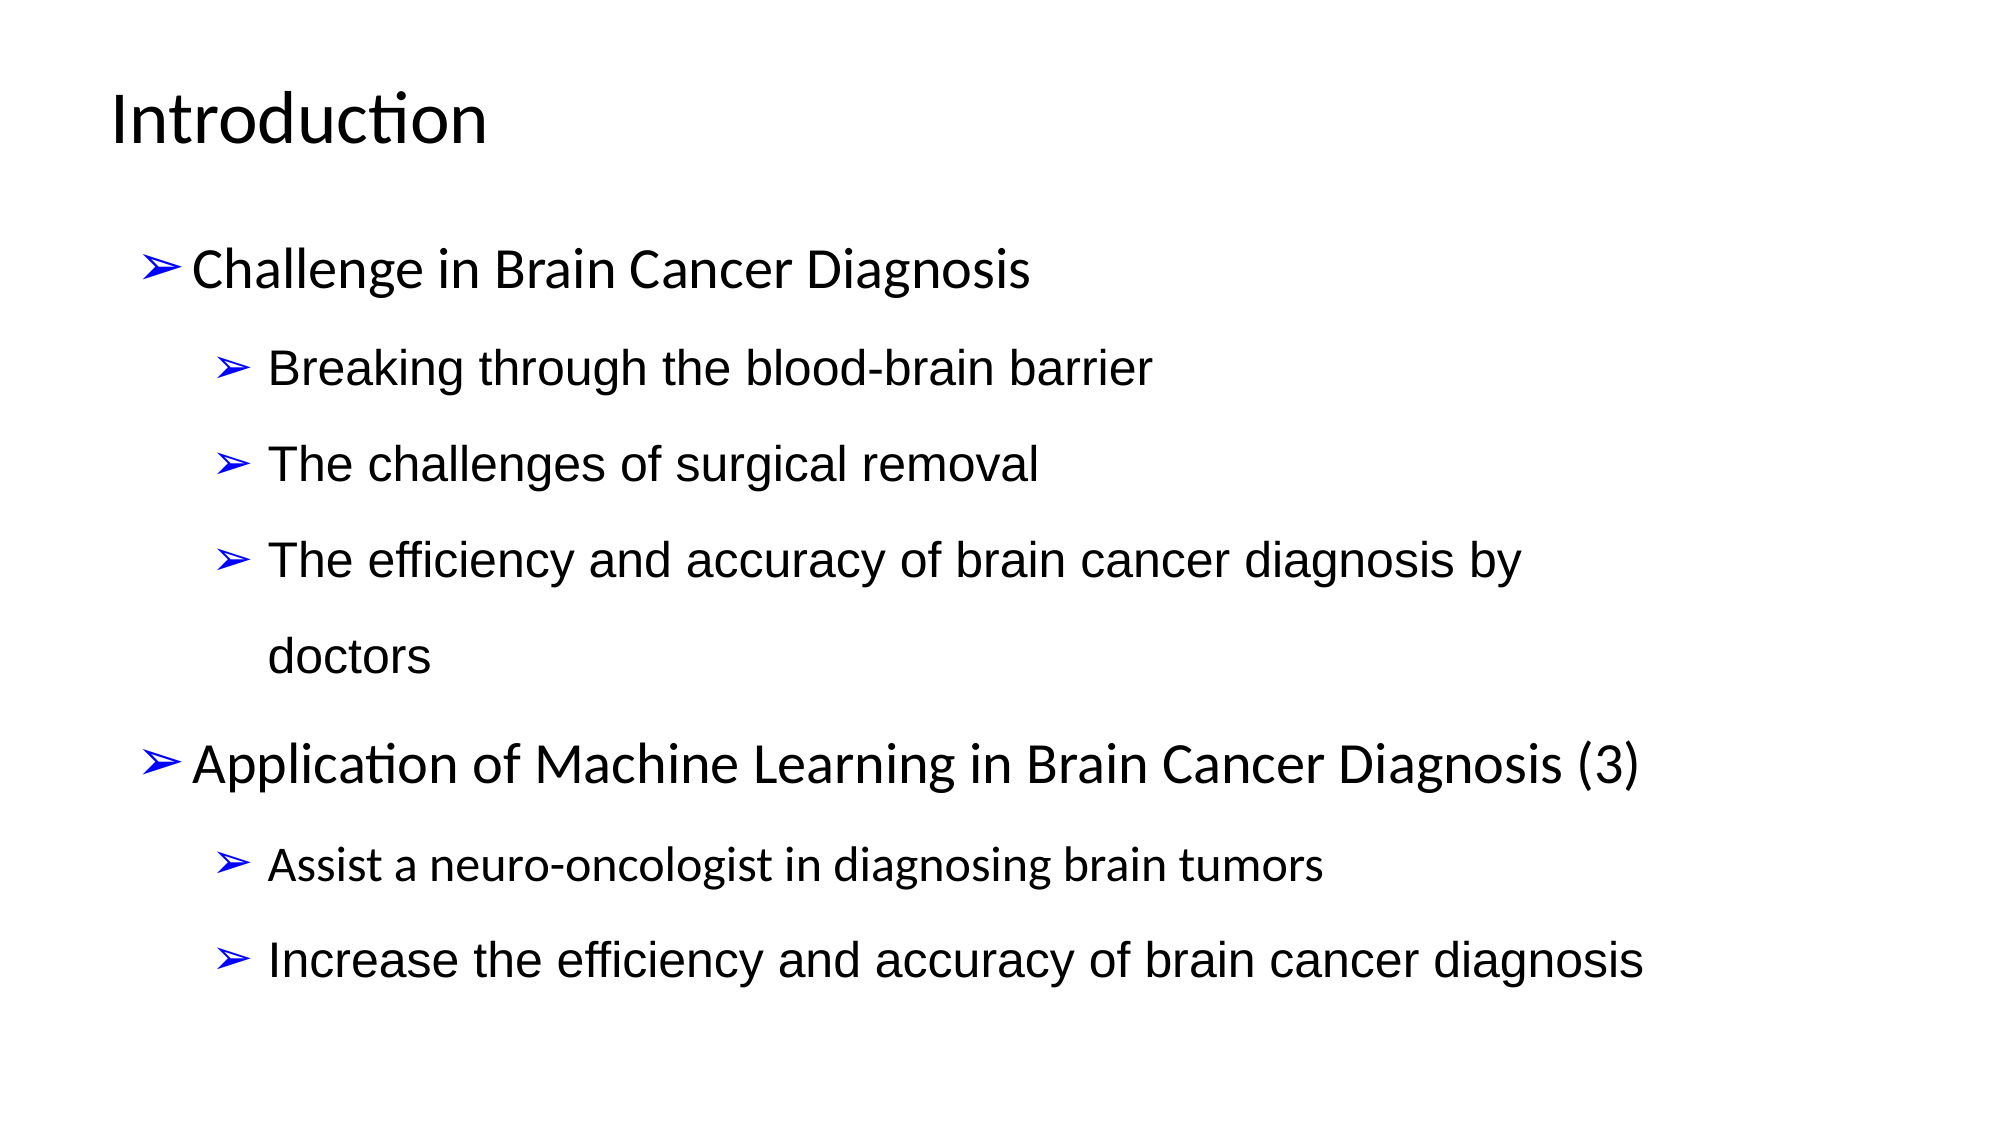

# Introduction
Challenge in Brain Cancer Diagnosis
Breaking through the blood-brain barrier
The challenges of surgical removal
The efficiency and accuracy of brain cancer diagnosis by doctors
Application of Machine Learning in Brain Cancer Diagnosis (3)
Assist a neuro-oncologist in diagnosing brain tumors
Increase the efficiency and accuracy of brain cancer diagnosis